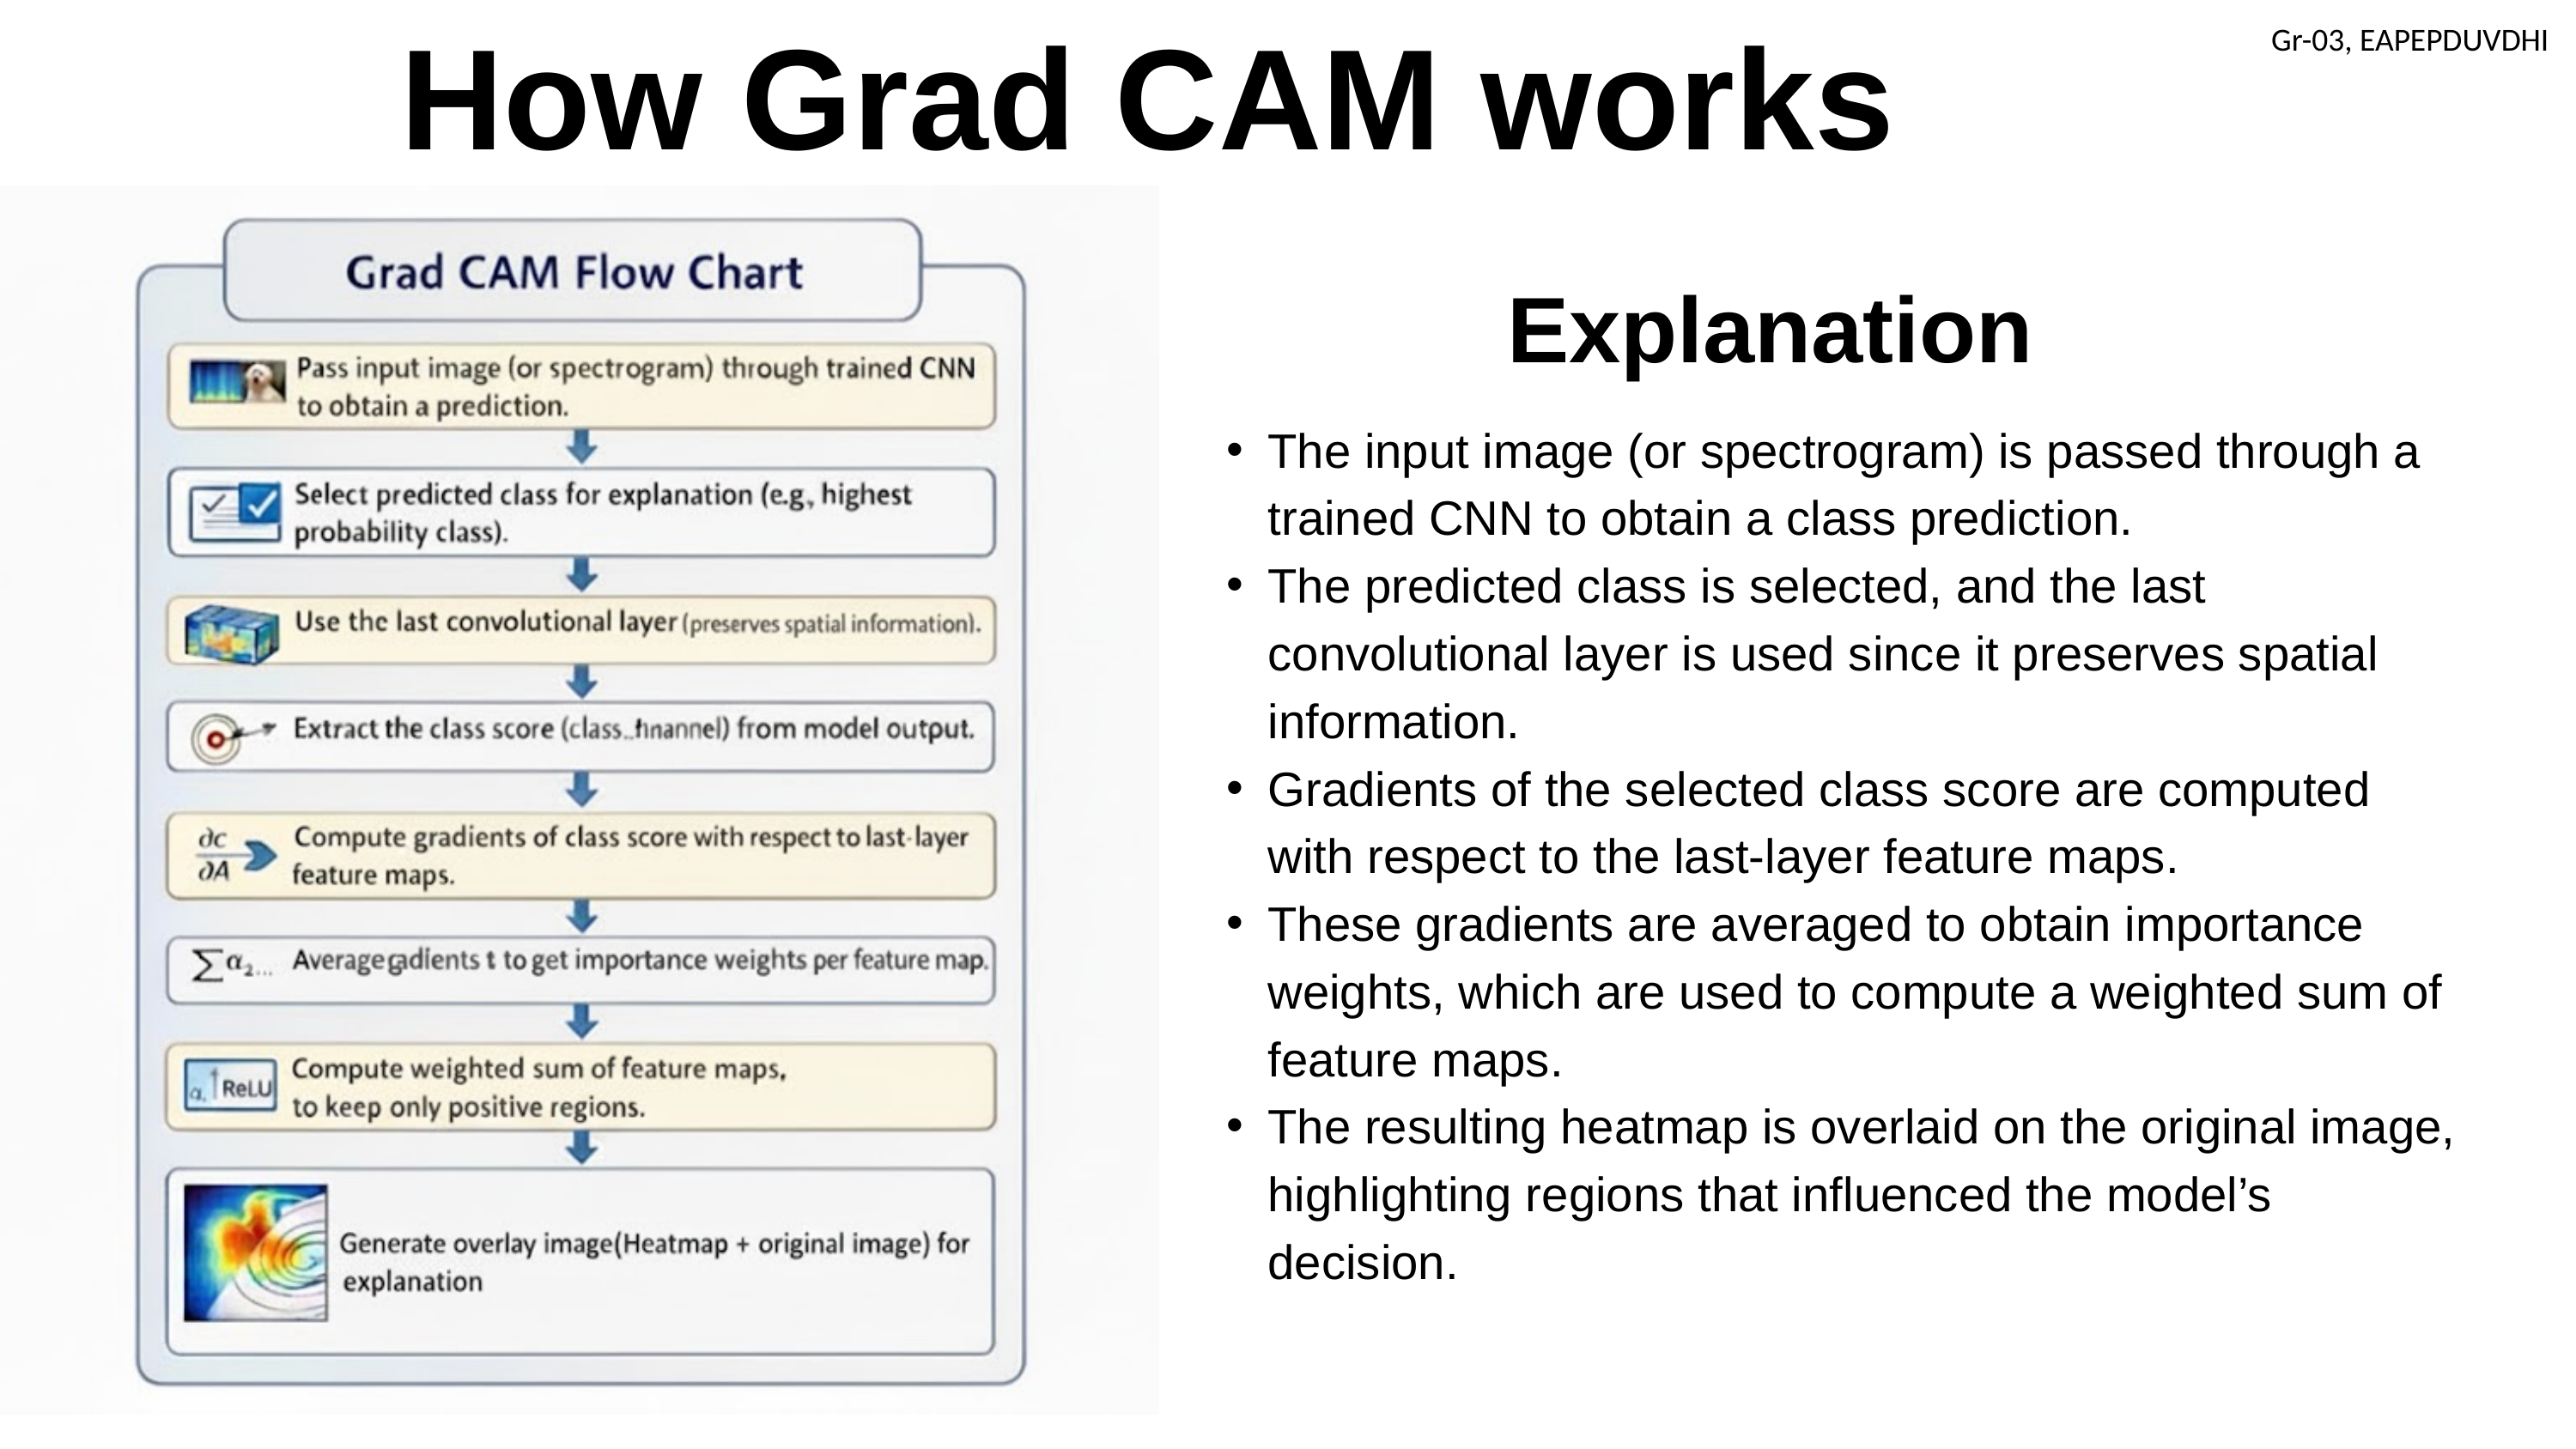

How Grad CAM works

Explanation
The input image (or spectrogram) is passed through a trained CNN to obtain a class prediction.
The predicted class is selected, and the last convolutional layer is used since it preserves spatial information.
Gradients of the selected class score are computed with respect to the last-layer feature maps.
These gradients are averaged to obtain importance weights, which are used to compute a weighted sum of feature maps.
The resulting heatmap is overlaid on the original image, highlighting regions that influenced the model’s decision.